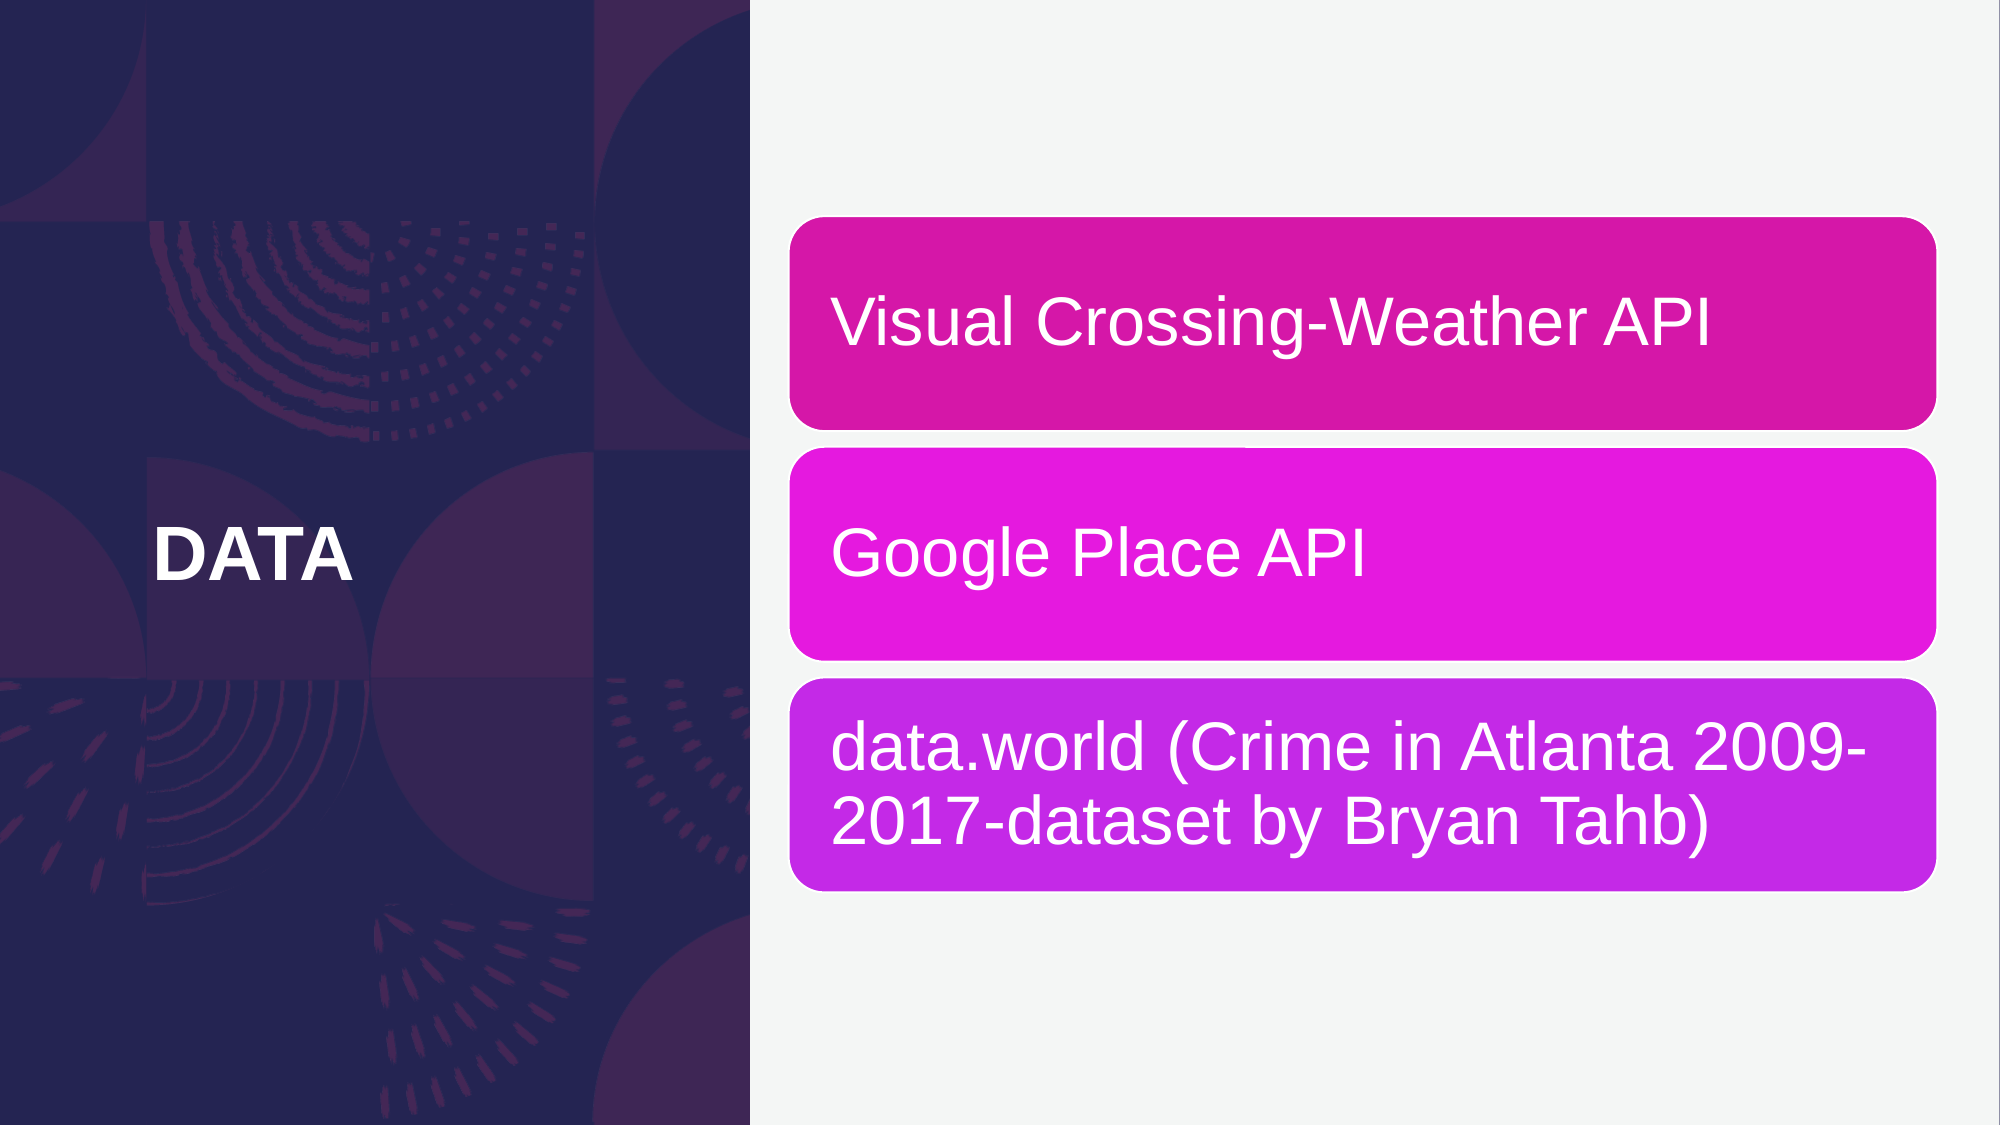

Visual Crossing-Weather API
Google Place API
data.world (Crime in Atlanta 2009-2017-dataset by Bryan Tahb)
# DATA